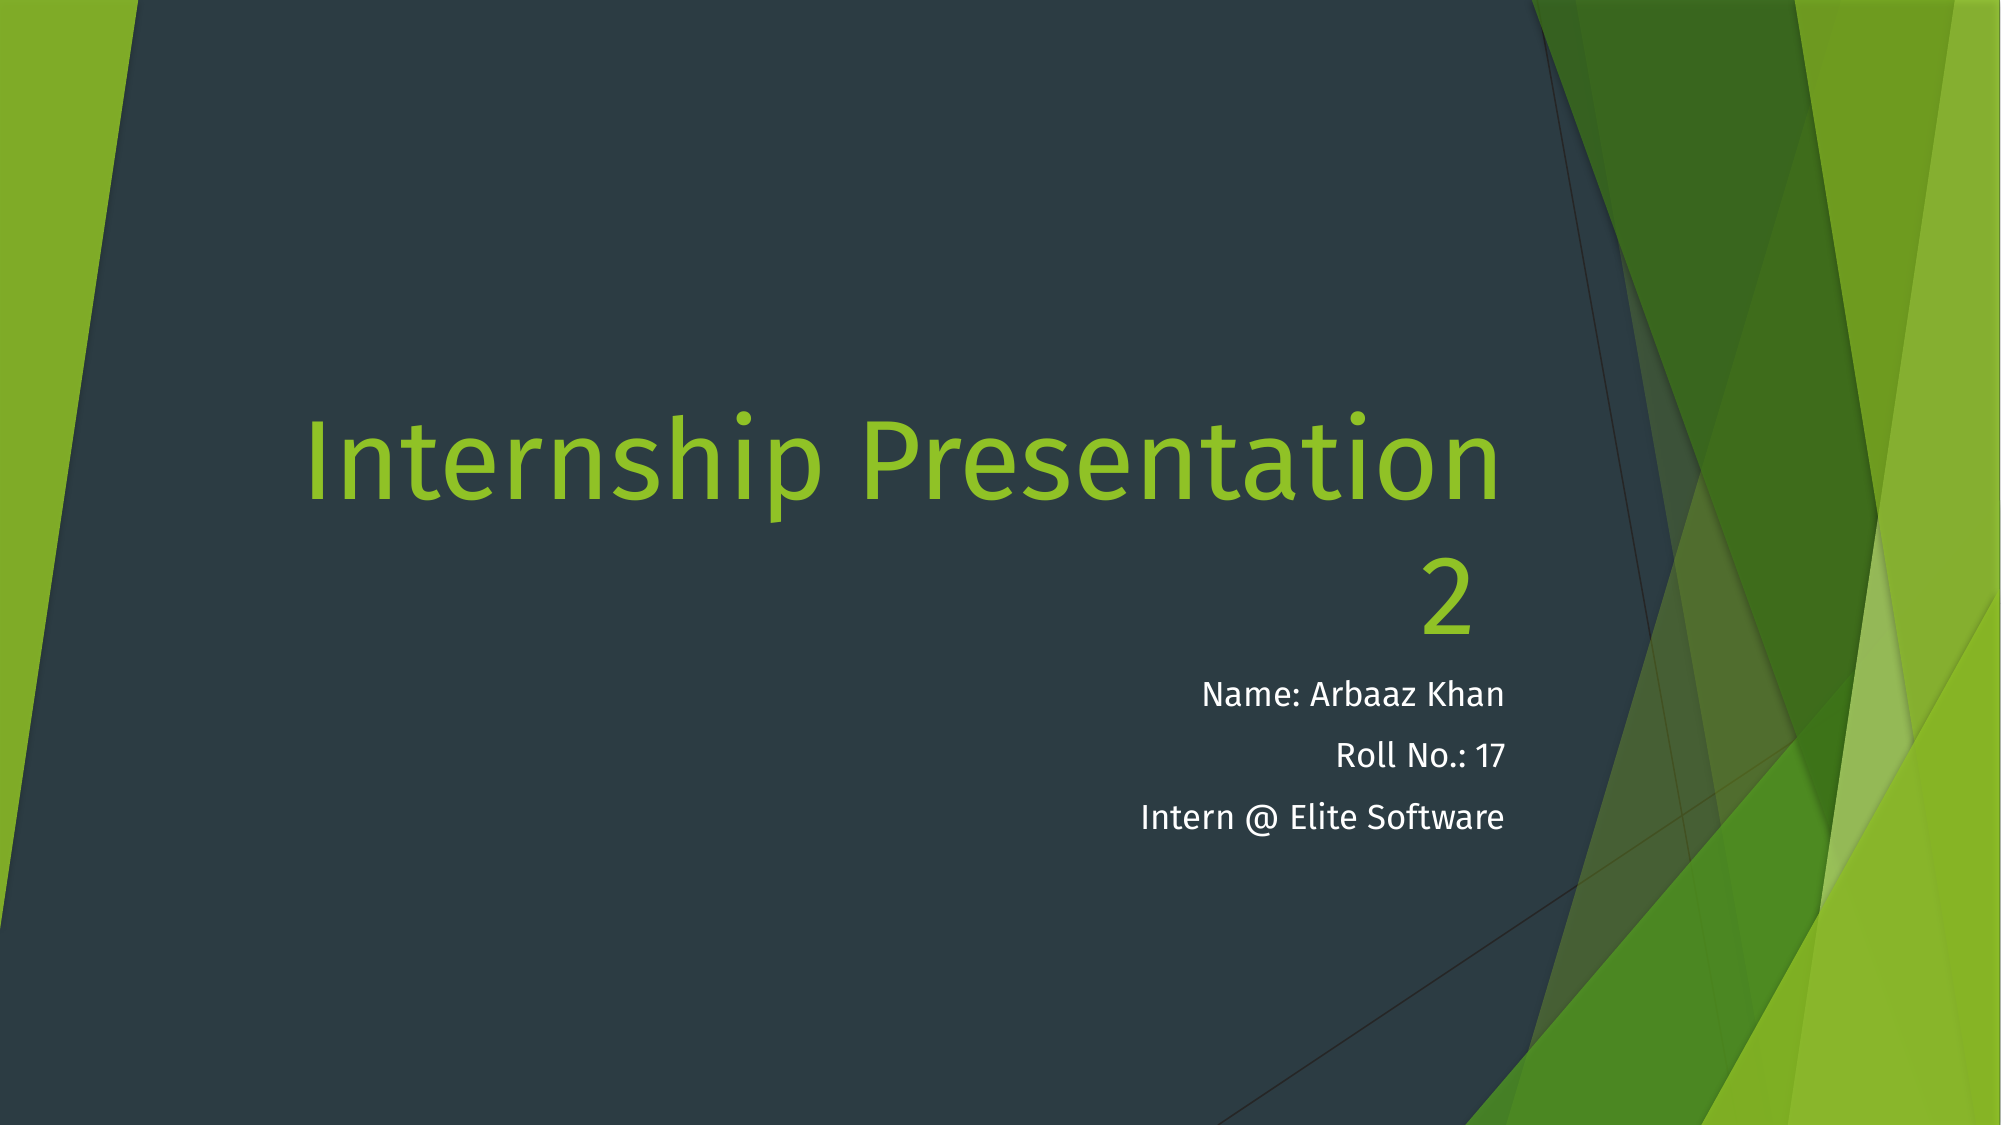

# Internship Presentation 2
Name: Arbaaz Khan
Roll No.: 17
Intern @ Elite Software